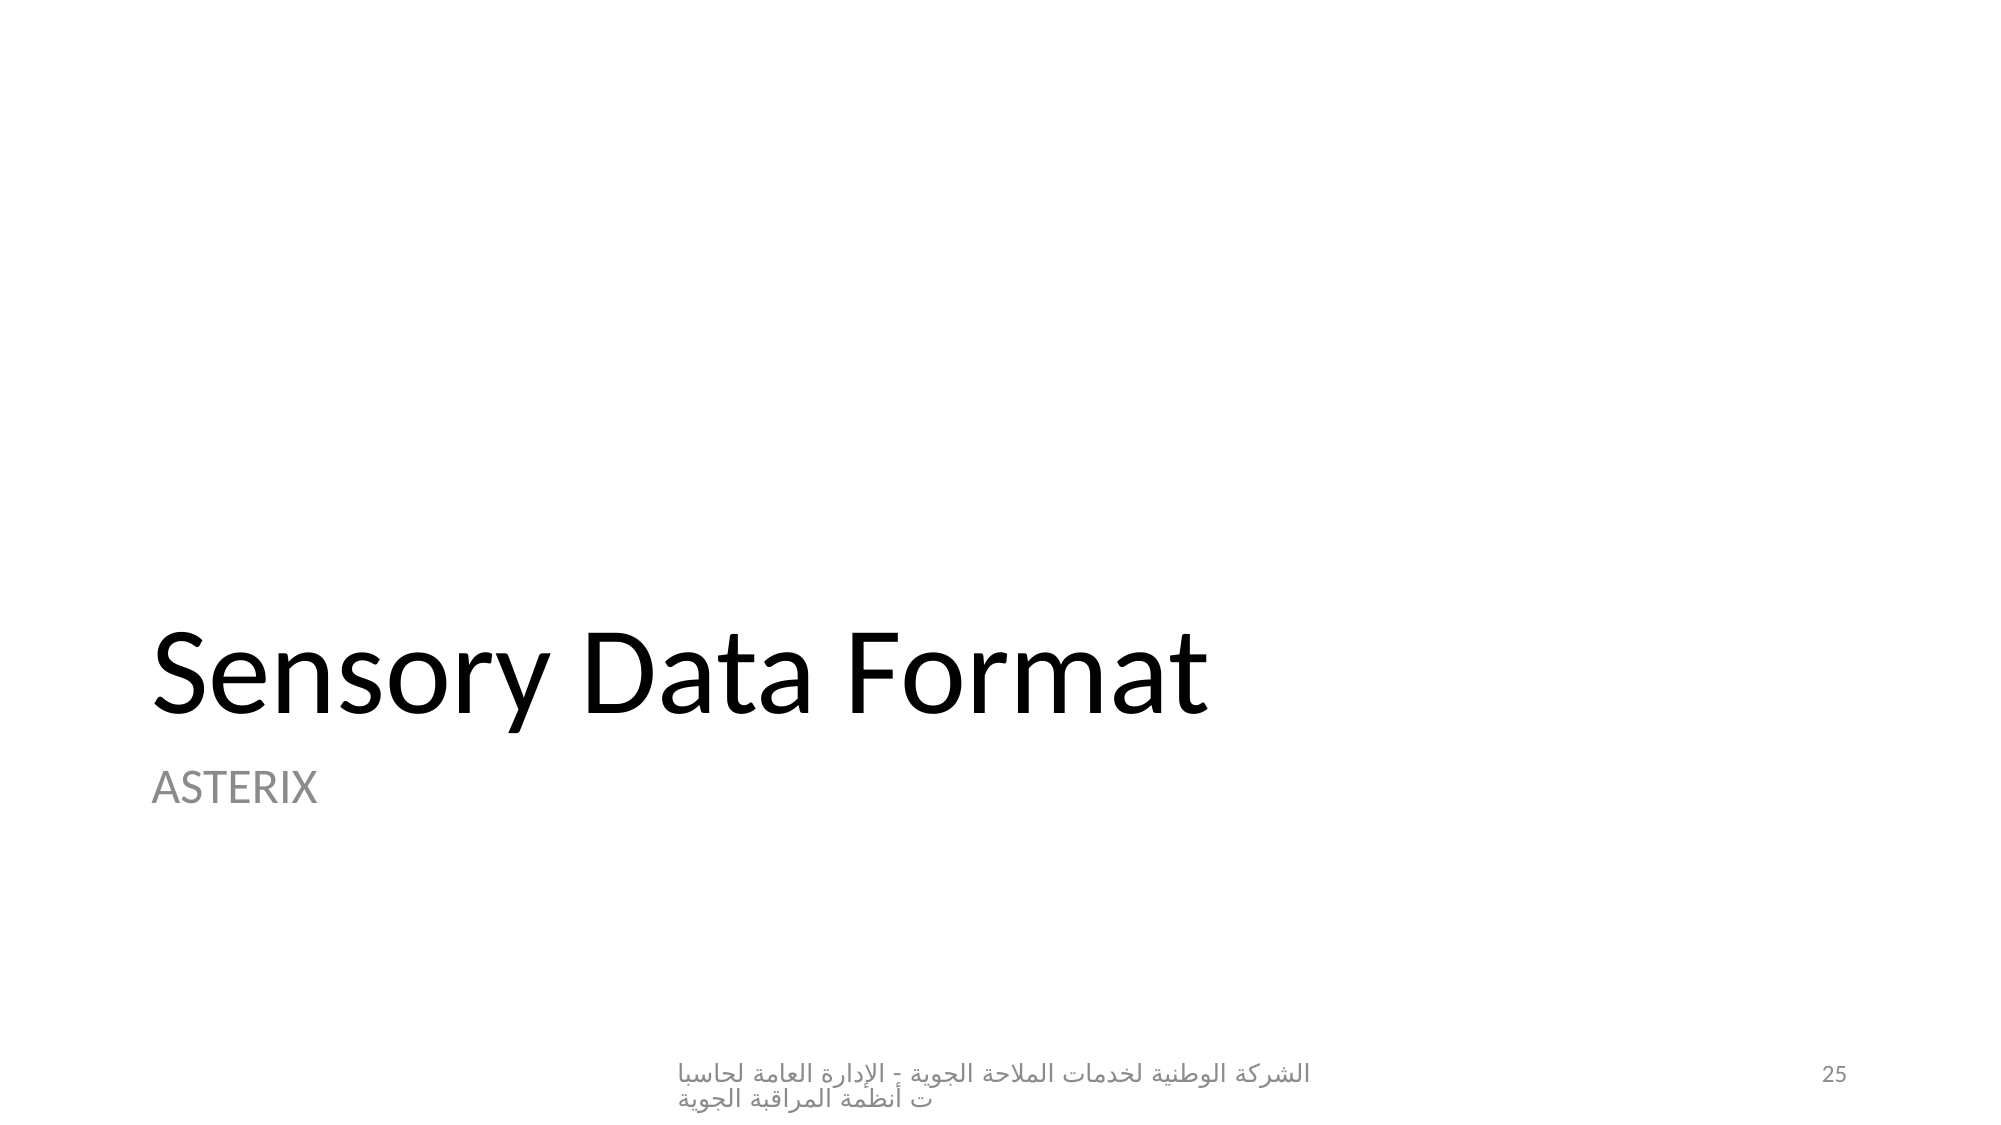

# Sensory Data Format
ASTERIX
الشركة الوطنية لخدمات الملاحة الجوية - الإدارة العامة لحاسبات أنظمة المراقبة الجوية
25